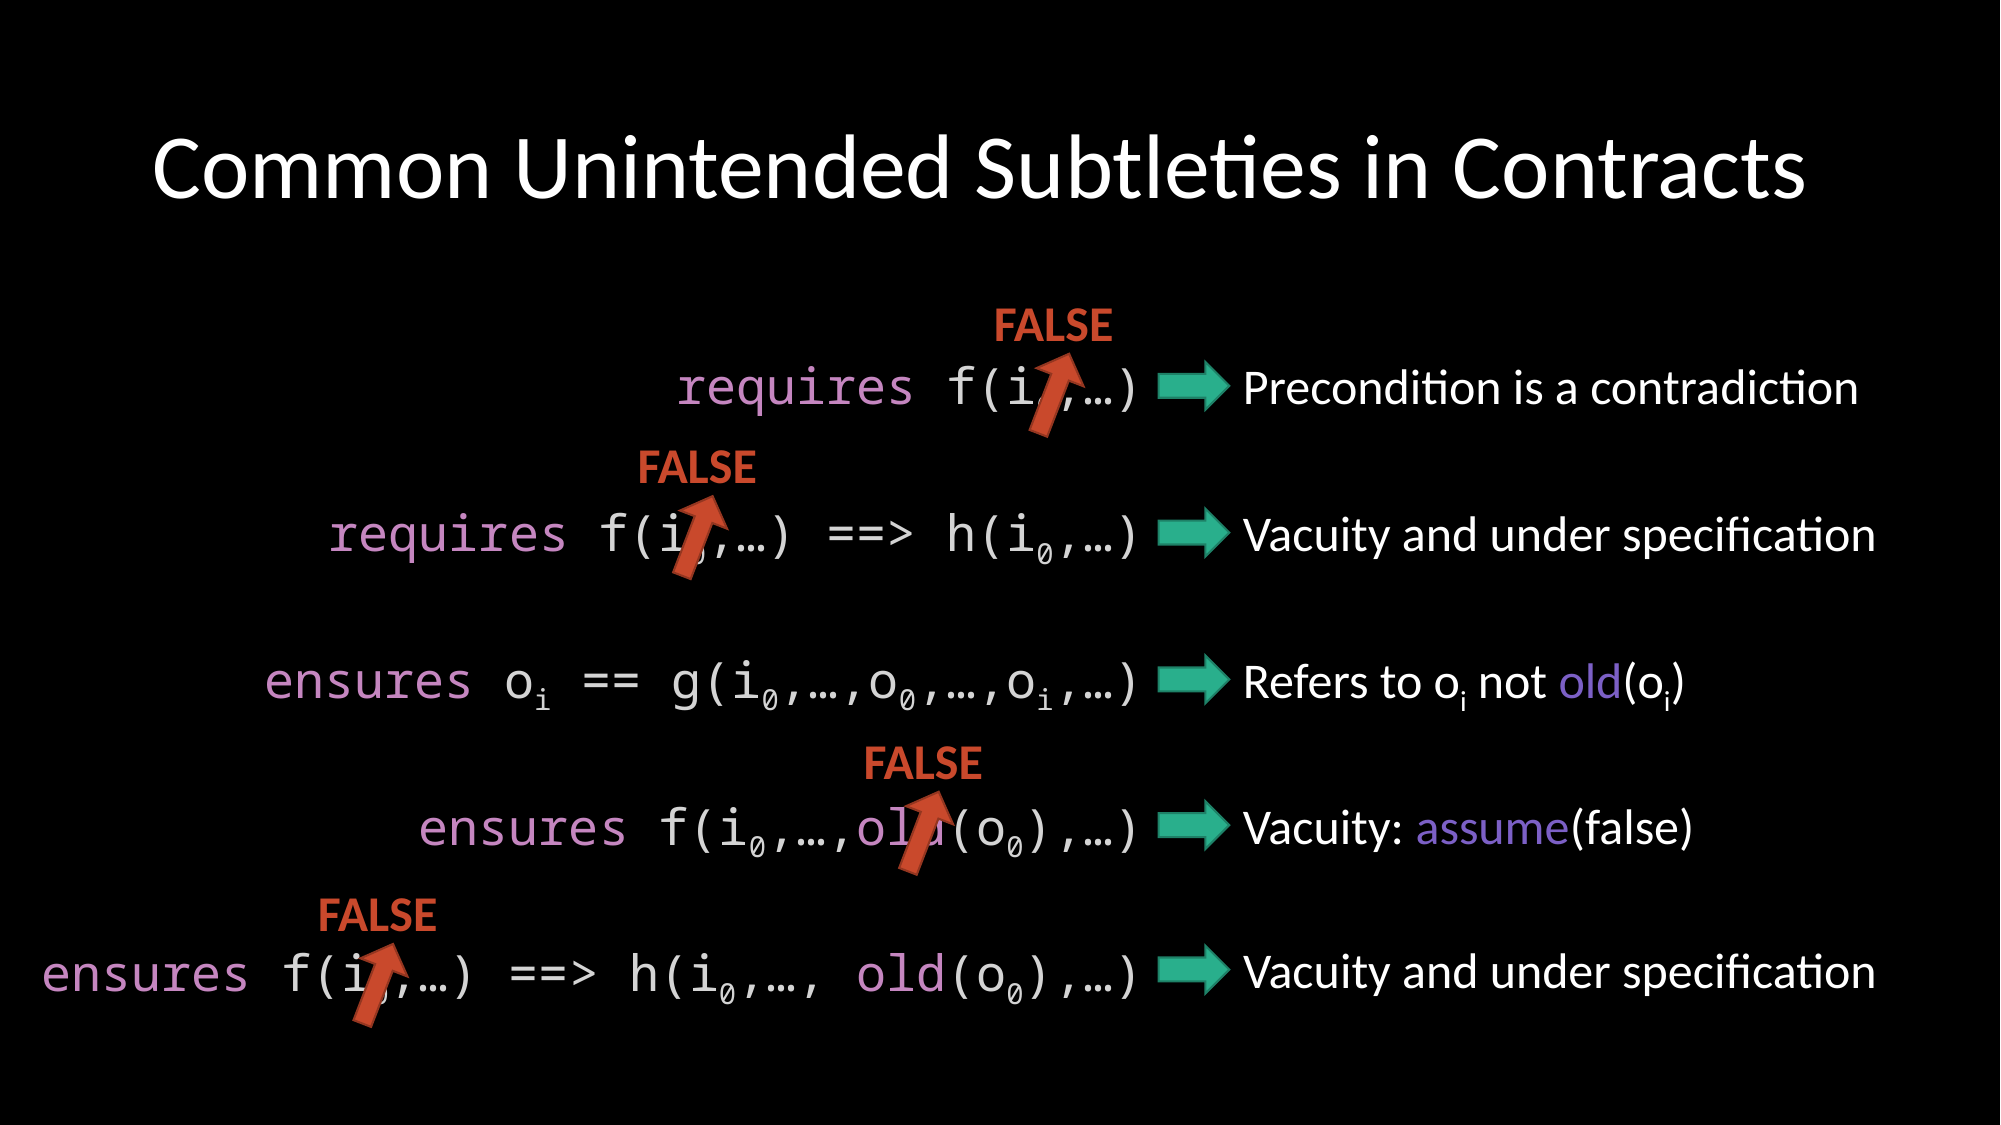

# Common Unintended Subtleties in Contracts
FALSE
Precondition is a contradiction

requires f(i0,…)
FALSE
Vacuity and under specification

requires f(i0,…) ==> h(i0,…)
ensures oi == g(i0,…,o0,…,oi,…)
Refers to oi not old(oi)

FALSE
Vacuity: assume(false)

ensures f(i0,…,old(o0),…)
FALSE
Vacuity and under specification

ensures f(i0,…) ==> h(i0,…, old(o0),…)